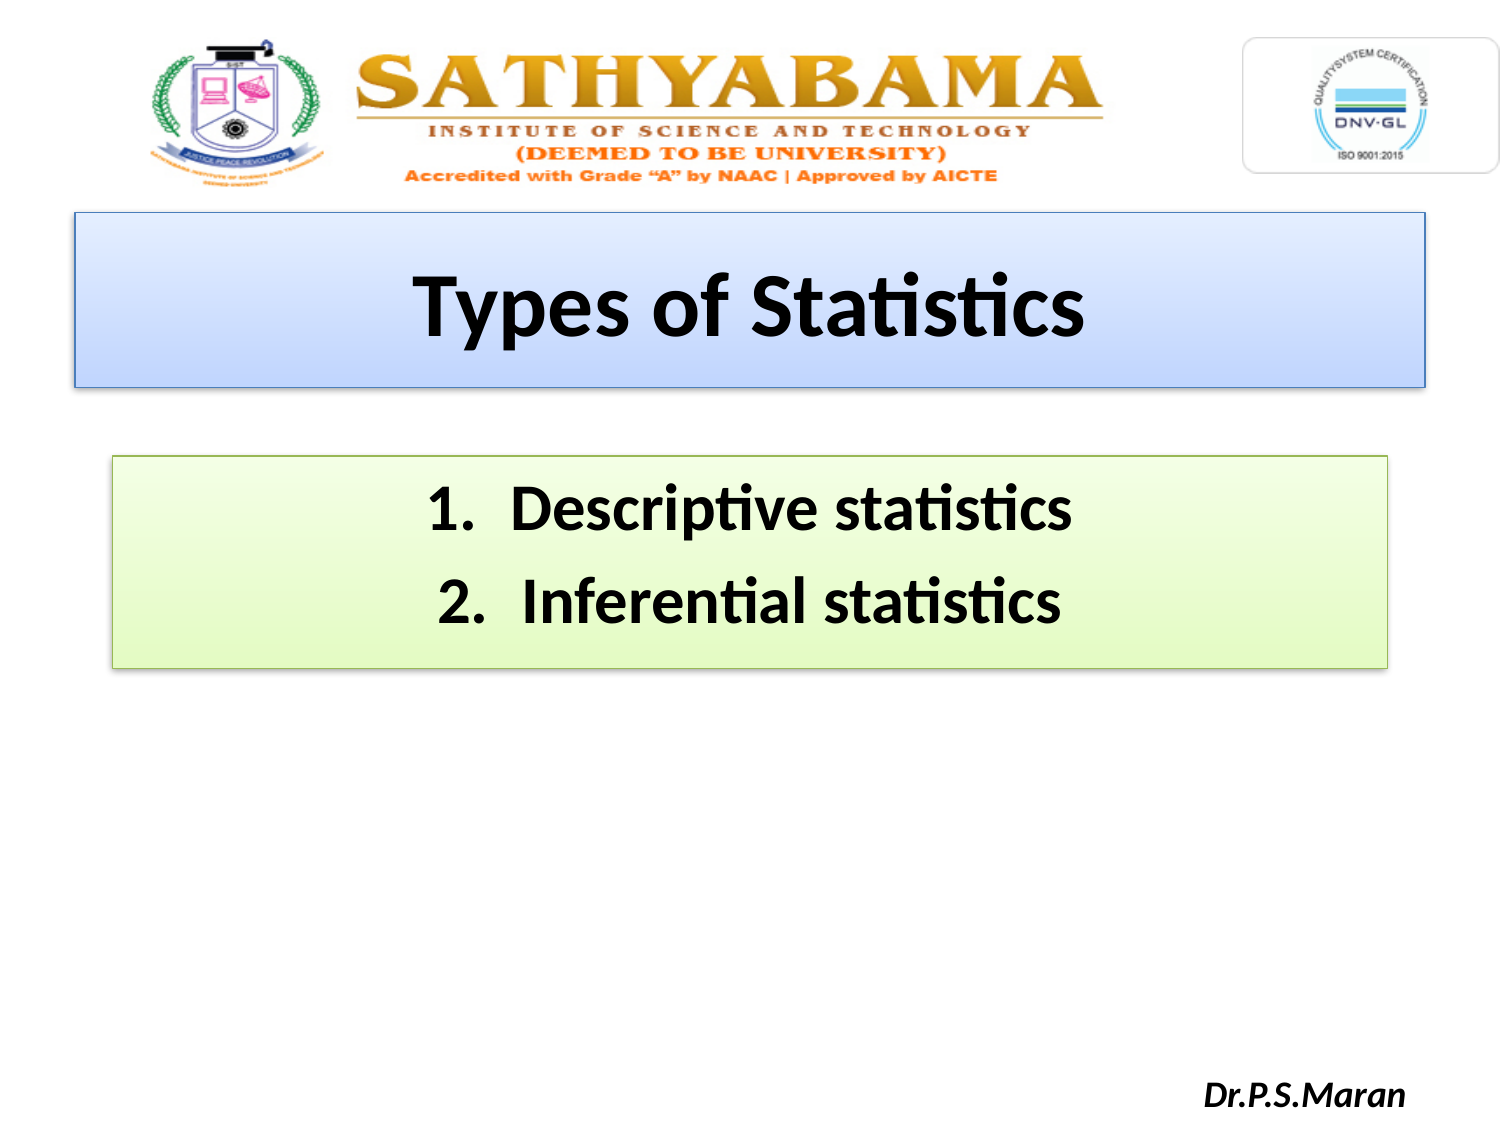

Types of Statistics
Descriptive statistics
Inferential statistics